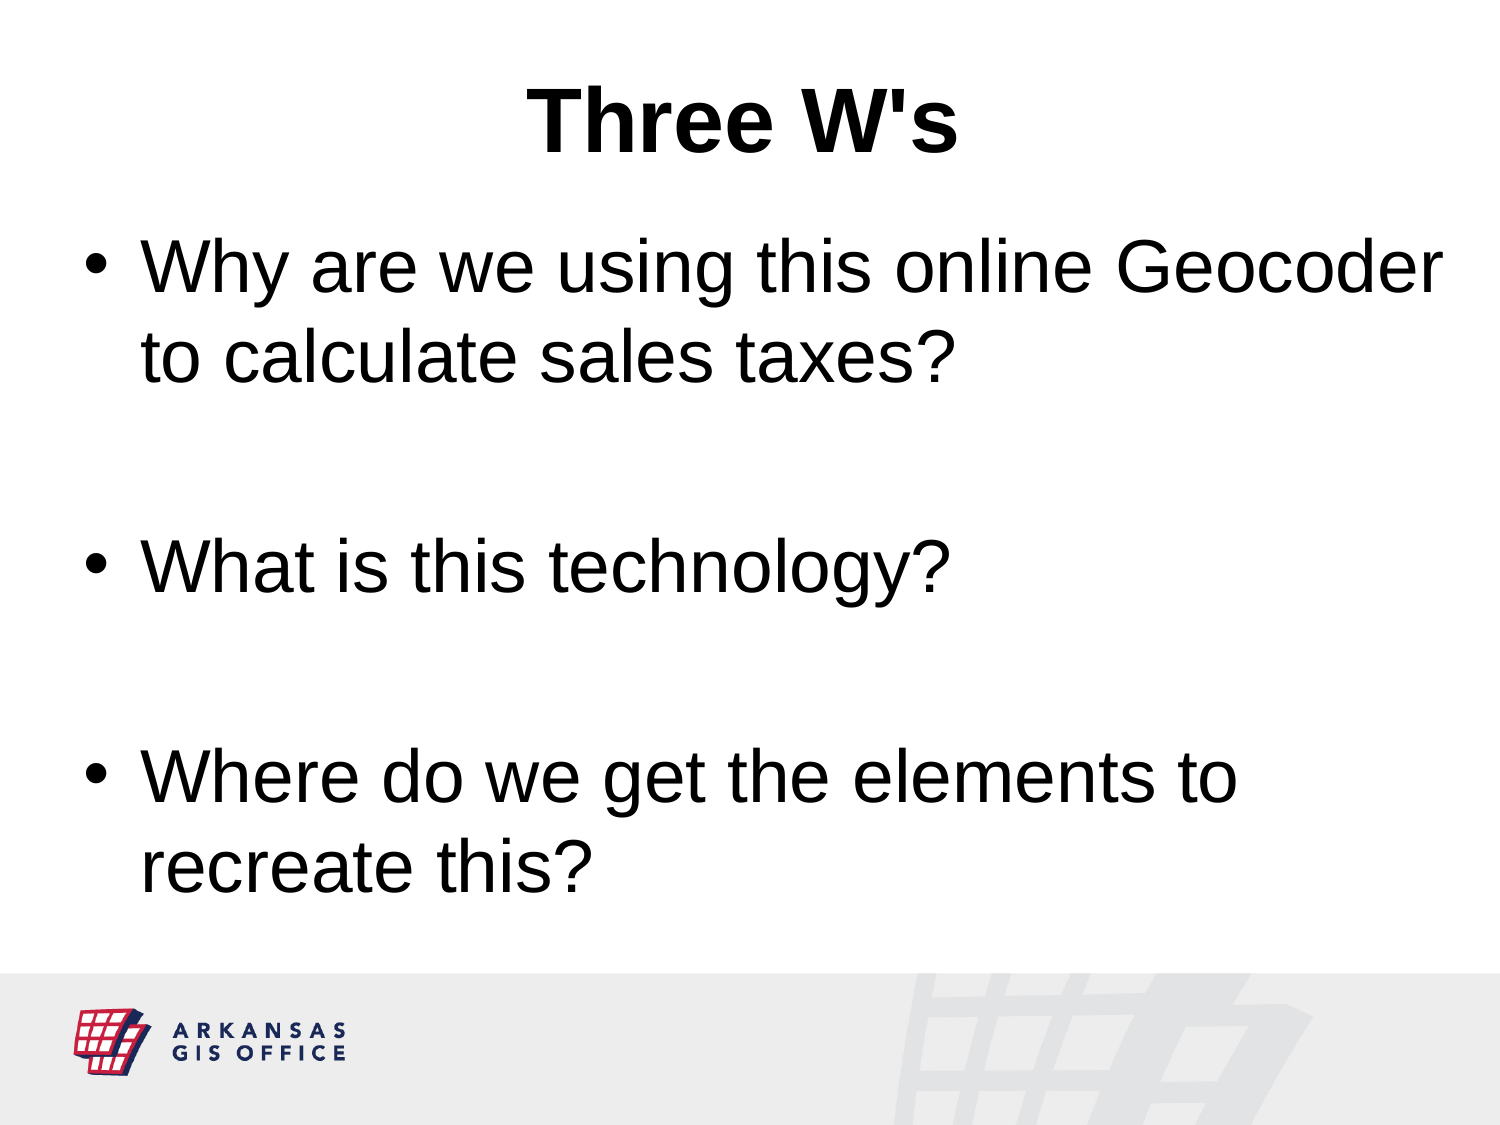

# Three W's
Why are we using this online Geocoder to calculate sales taxes?

What is this technology?

Where do we get the elements to recreate this?